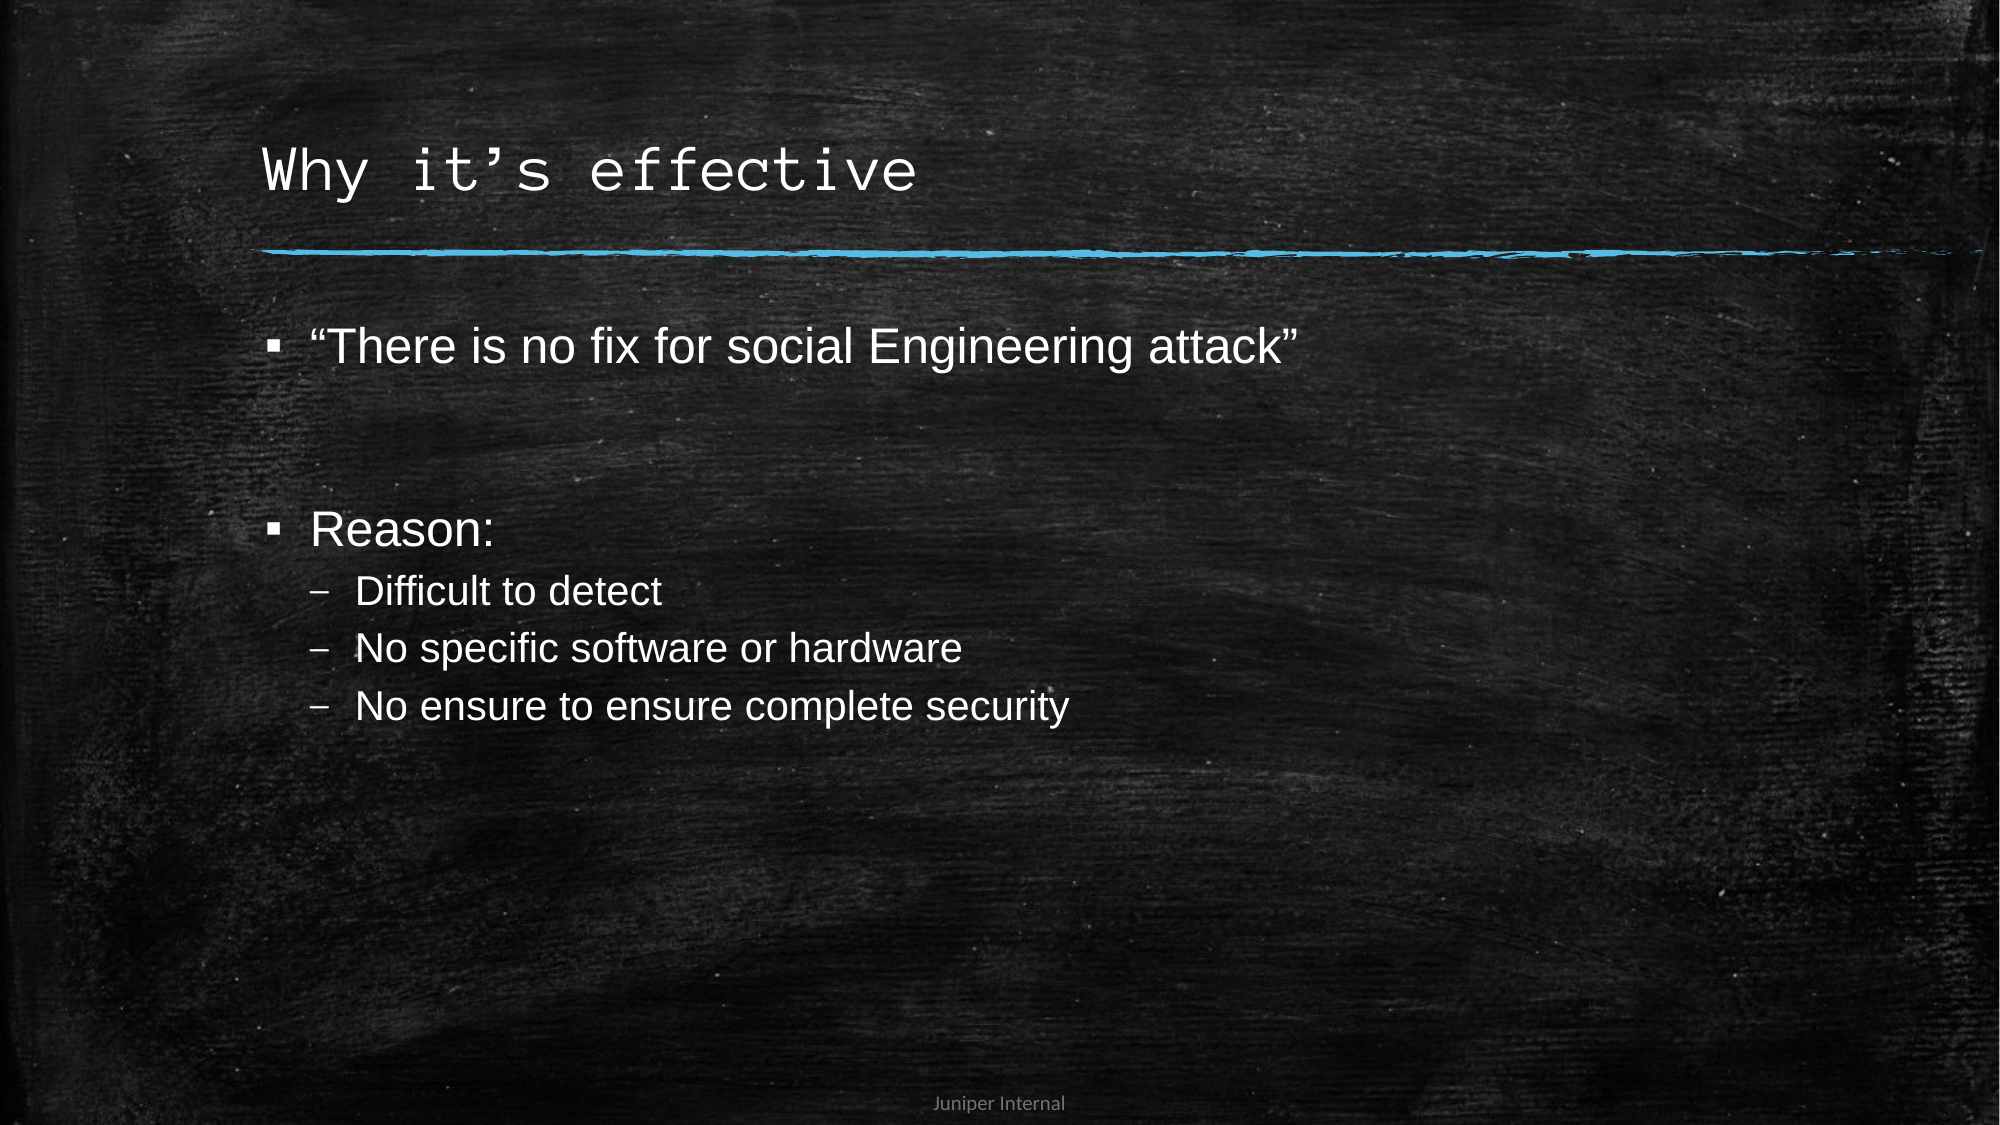

# Why it’s effective
“There is no fix for social Engineering attack”

Reason:
Difficult to detect
No specific software or hardware
No ensure to ensure complete security